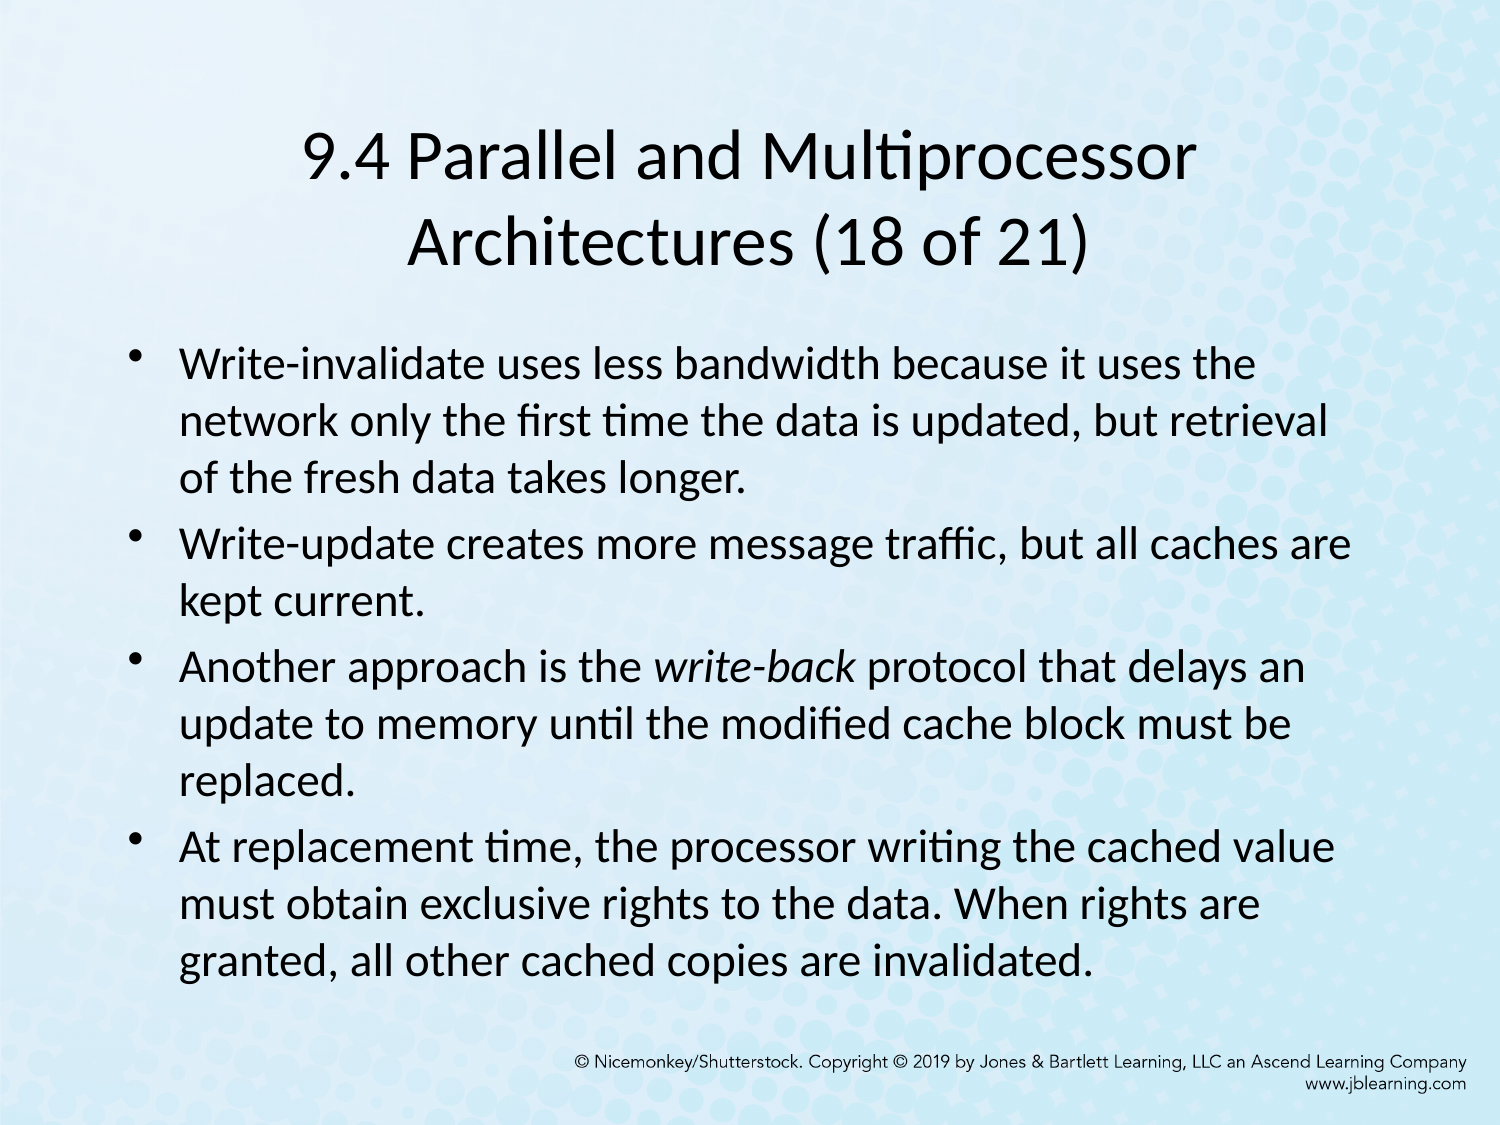

# 9.4 Parallel and Multiprocessor Architectures (18 of 21)
Write-invalidate uses less bandwidth because it uses the network only the first time the data is updated, but retrieval of the fresh data takes longer.
Write-update creates more message traffic, but all caches are kept current.
Another approach is the write-back protocol that delays an update to memory until the modified cache block must be replaced.
At replacement time, the processor writing the cached value must obtain exclusive rights to the data. When rights are granted, all other cached copies are invalidated.